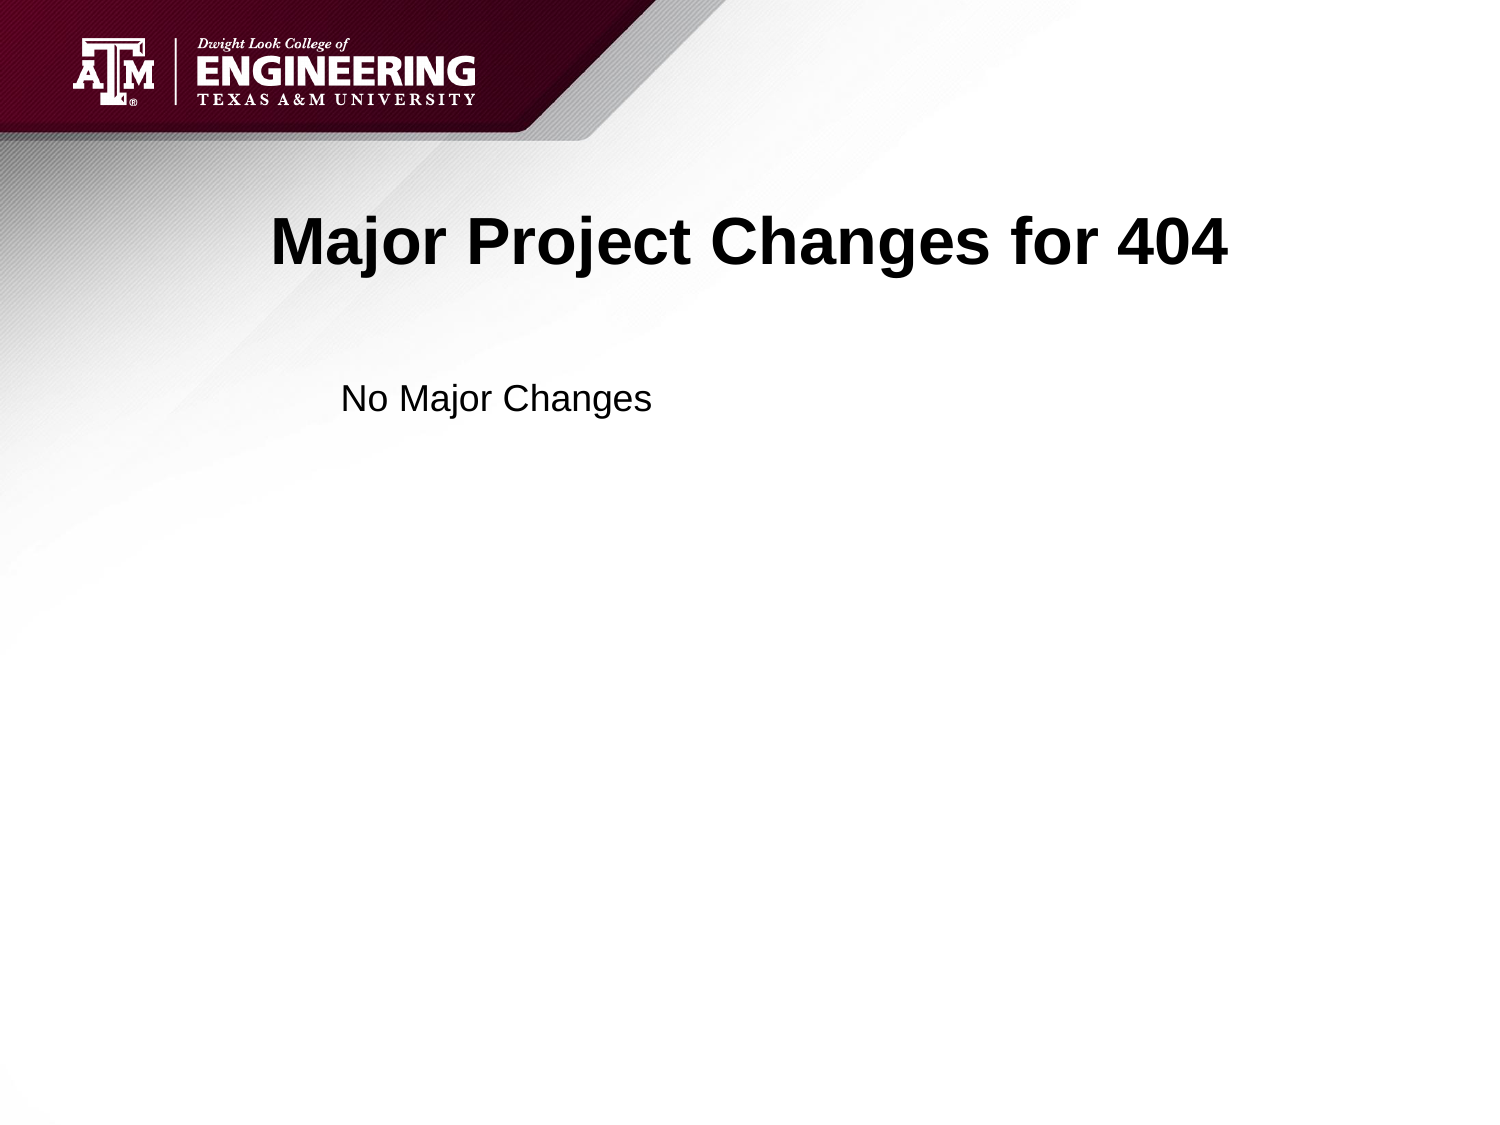

# Major Project Changes for 404
No Major Changes